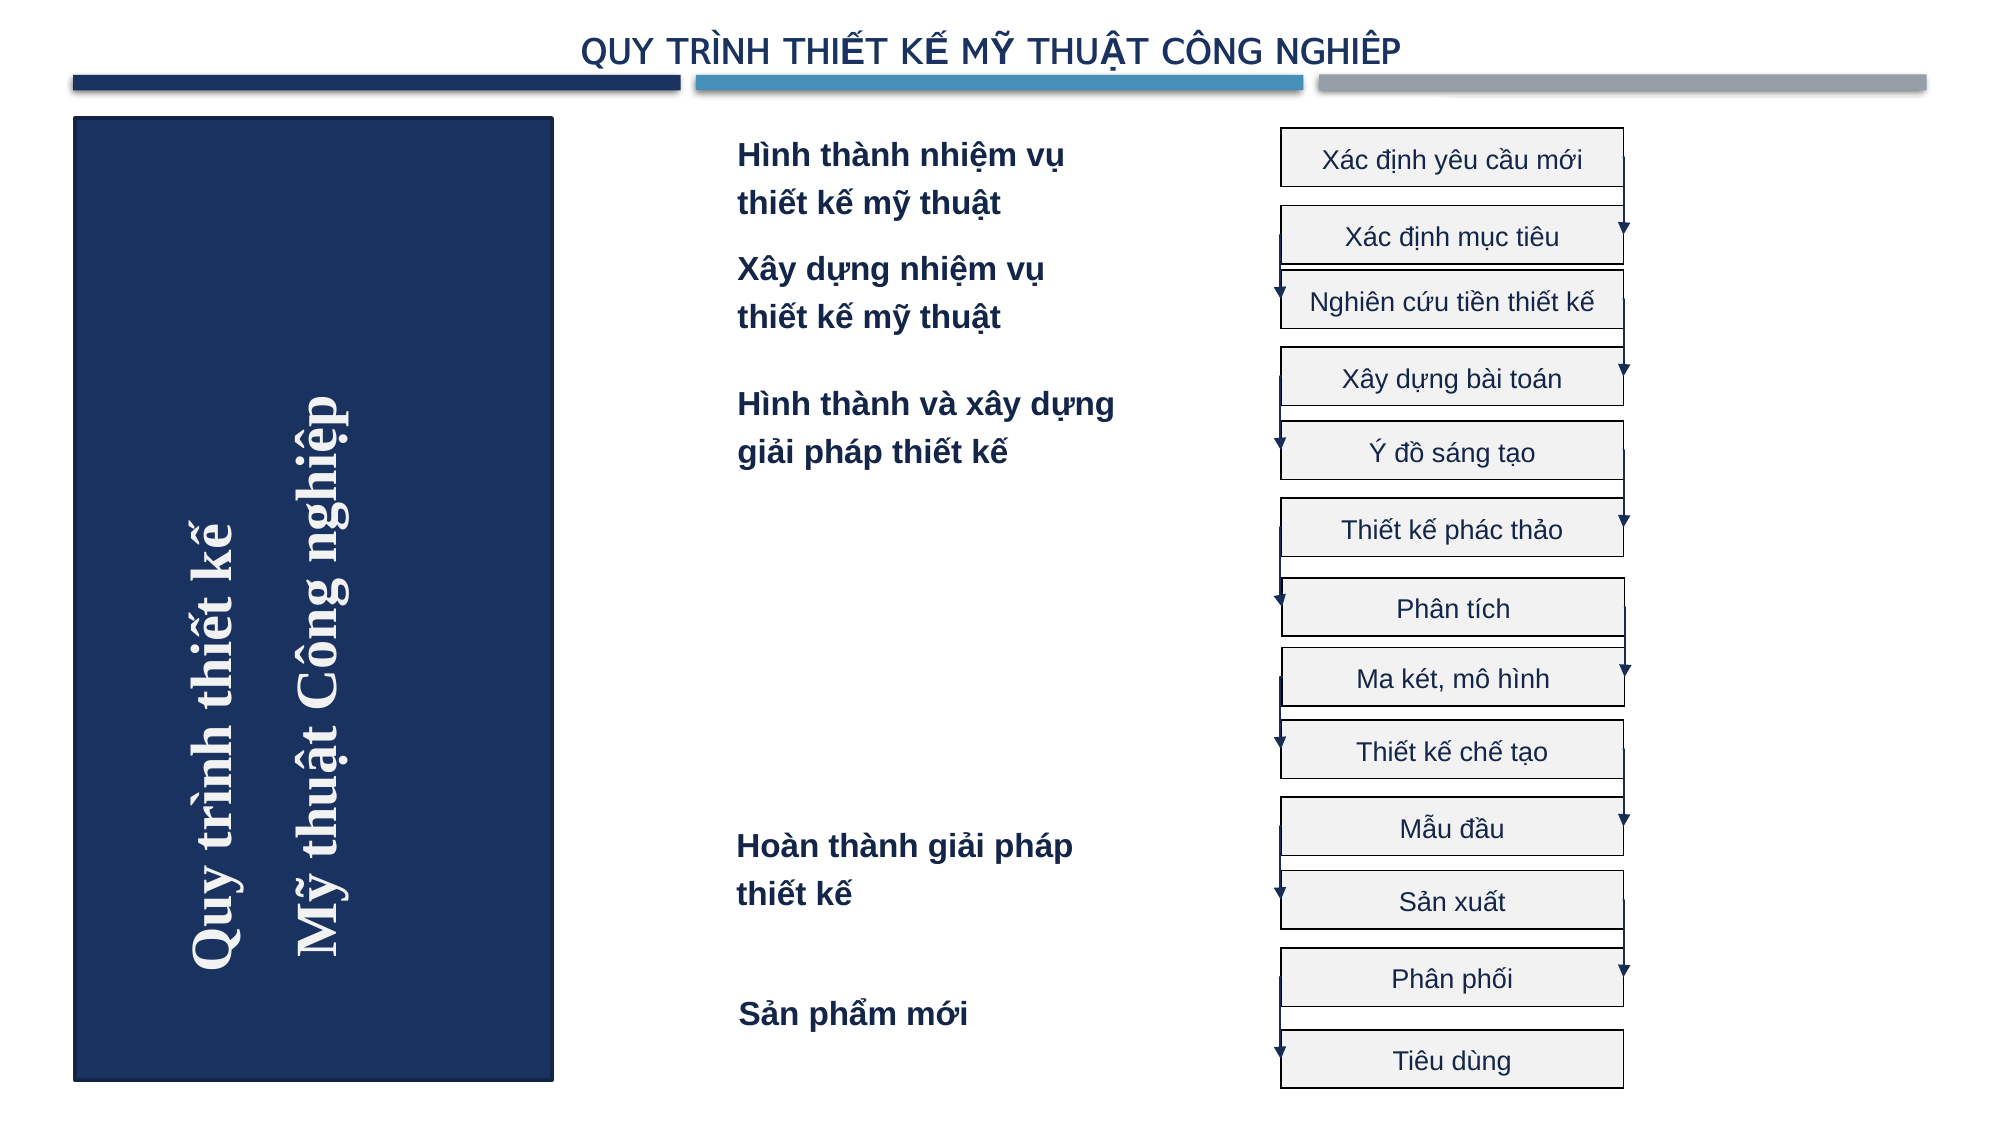

QUY TRÌNH THIẾT KẾ MỸ THUẬT CÔNG NGHIÊP

Hình thành nhiệm vụ thiết kế mỹ thuật
Xác định yêu cầu mới
Xác định mục tiêu
Xây dựng nhiệm vụ thiết kế mỹ thuật
Nghiên cứu tiền thiết kế
Xây dựng bài toán
Hình thành và xây dựng giải pháp thiết kế
Ý đồ sáng tạo
Thiết kế phác thảo
Phân tích
Ma két, mô hình
Thiết kế chế tạo
Mẫu đầu
Hoàn thành giải pháp thiết kế
Sản xuất
Phân phối
Sản phẩm mới
Tiêu dùng

Quy trình thiết kế
 Mỹ thuật Công nghiệp